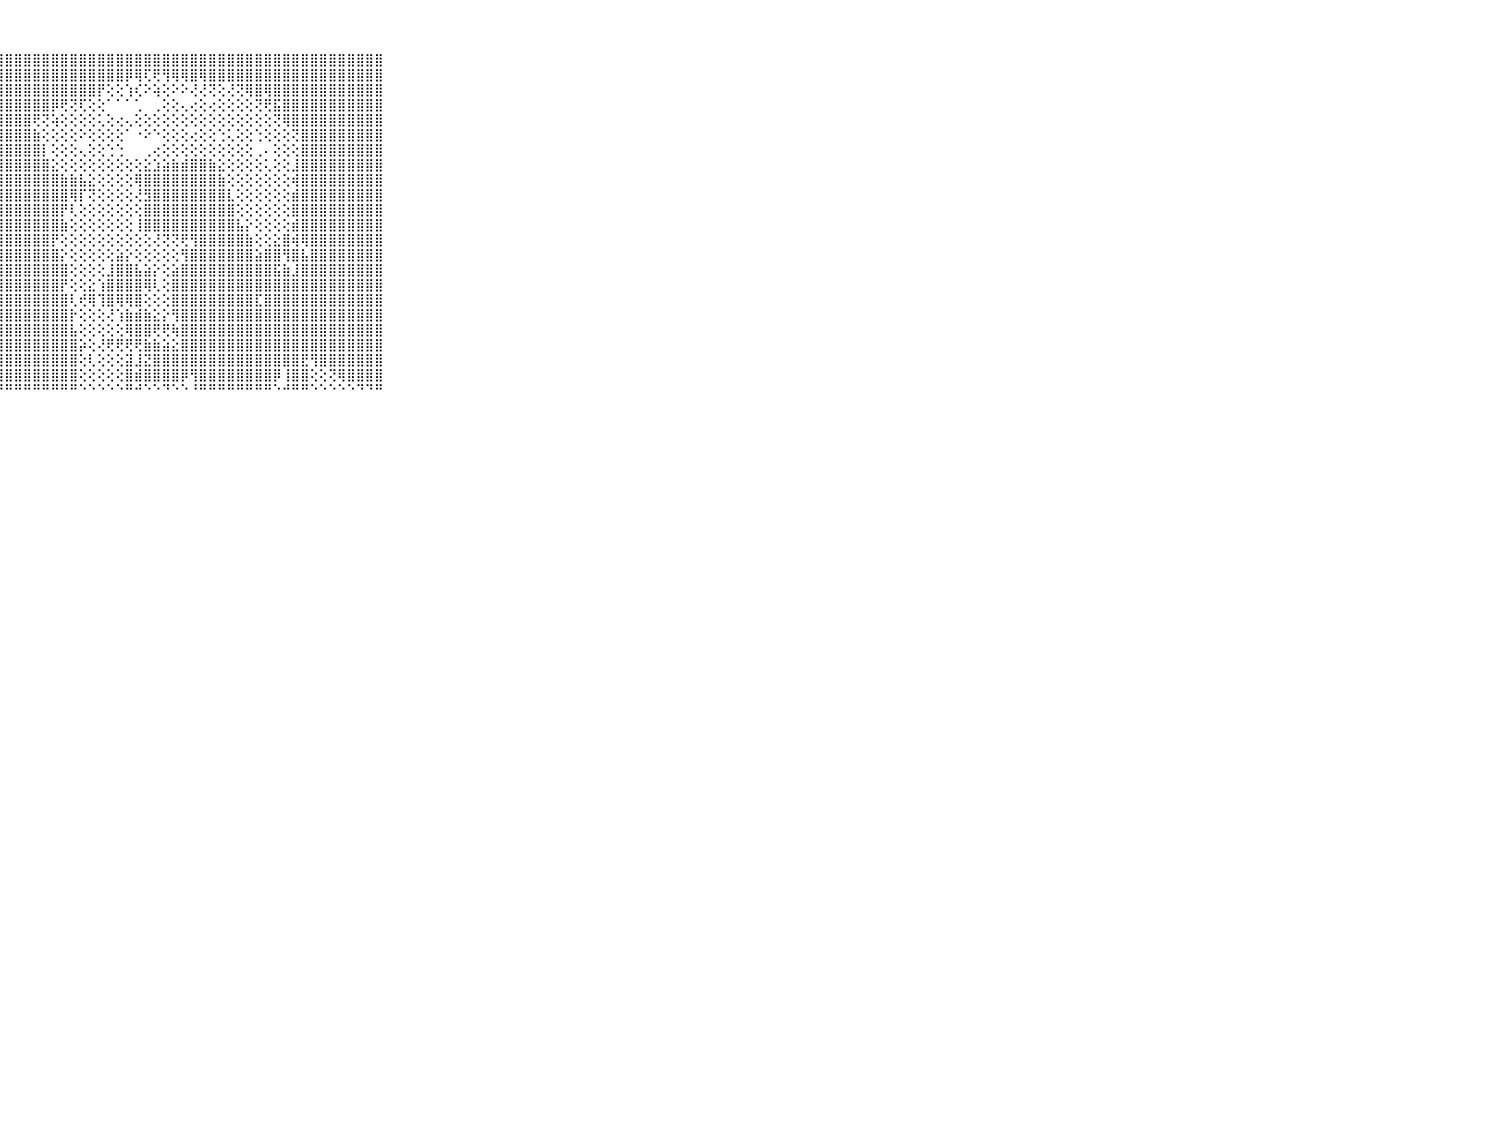

⠀⠀⠀⠀⠀⠀⠀⠀⠀⠀⠀⣿⣿⣿⣿⣿⣿⣿⣿⣿⣿⣿⣿⣿⣿⣿⣿⣿⣿⣿⣿⣿⣿⣿⣿⣿⣿⣿⣿⣿⣿⣿⣿⣿⣿⣿⣿⣿⣿⣿⣿⣿⣿⣿⣿⣿⣿⣿⣿⣿⣿⣿⣿⣿⣿⣿⣿⣿⣿⠀⠀⠀⠀⠀⠀⠀⠀⠀⠀⠀⠀
⠀⠀⠀⠀⠀⠀⠀⠀⠀⠀⠀⣿⣿⣿⣿⣿⣿⣿⣿⣿⣿⣿⣿⣿⣿⣿⣿⣿⣿⣿⣿⣿⣿⣿⣿⣿⣿⣿⣿⣿⣿⡿⢿⢏⢟⢻⢿⢿⣿⢿⣿⣿⣿⣿⣿⣿⣿⣿⣿⣿⣿⣿⣿⣿⣿⣿⣿⣿⣿⠀⠀⠀⠀⠀⠀⠀⠀⠀⠀⠀⠀
⠀⠀⠀⠀⠀⠀⠀⠀⠀⠀⠀⣿⣿⣿⣿⣿⣿⣿⣿⣿⣿⣿⣿⣿⣿⣿⣿⣿⣿⣿⣿⣿⣿⣿⣿⣿⣿⣿⡟⢕⢕⢱⢎⠕⢵⢕⠕⠕⢜⢜⢝⢕⢜⢝⢿⣿⢿⣿⣿⣿⣿⣿⣿⣿⣿⣿⣿⣿⣿⠀⠀⠀⠀⠀⠀⠀⠀⠀⠀⠀⠀
⠀⠀⠀⠀⠀⠀⠀⠀⠀⠀⠀⣿⣿⣿⣿⣿⣿⣿⣿⣿⣿⣿⣿⣿⣿⣿⣿⣿⣿⣿⣿⣿⣿⡿⢟⢝⢏⢕⢕⠁⠁⠁⢁⠀⢀⢕⢕⢄⢔⢕⢔⢕⢕⢕⢕⢝⢟⣯⣿⣿⣿⣿⣿⣿⣿⣿⣿⣿⣿⠀⠀⠀⠀⠀⠀⠀⠀⠀⠀⠀⠀
⠀⠀⠀⠀⠀⠀⠀⠀⠀⠀⠀⣿⣿⣿⣿⣿⣿⣿⣿⣿⣿⣿⣿⣿⣿⣿⣿⣿⣿⣿⣿⢟⢝⢵⢕⢕⢕⢕⢅⢕⢔⢄⢕⢕⢕⢕⢕⢕⢕⢕⢕⢕⢕⢕⢕⢕⢕⢝⢿⣿⣿⣿⣿⣿⣿⣿⣿⣿⣿⠀⠀⠀⠀⠀⠀⠀⠀⠀⠀⠀⠀
⠀⠀⠀⠀⠀⠀⠀⠀⠀⠀⠀⣿⣿⣿⣿⣿⣿⣿⣿⣿⣿⣿⣿⣿⣿⣿⣿⣿⣿⣿⣿⣷⢕⢕⢕⢕⠕⢕⢕⢕⢕⠁⠐⠕⠑⢕⢕⢕⢔⢕⢕⢑⢅⢕⢕⢑⢕⢕⢕⢝⣿⣿⣿⣿⣿⣿⣿⣿⣿⠀⠀⠀⠀⠀⠀⠀⠀⠀⠀⠀⠀
⠀⠀⠀⠀⠀⠀⠀⠀⠀⠀⠀⣿⣿⣿⣿⣿⣿⣿⣿⣿⣿⣿⣿⣿⣿⣿⣿⣿⣿⣿⣿⣿⡇⢕⢕⢕⢄⢕⢕⢑⢑⠀⠀⢀⢔⢕⢕⢕⢕⢕⢕⢕⢕⢕⢕⢀⠄⢕⢕⢕⣿⣿⣿⣿⣿⣿⣿⣿⣿⠀⠀⠀⠀⠀⠀⠀⠀⠀⠀⠀⠀
⠀⠀⠀⠀⠀⠀⠀⠀⠀⠀⠀⣿⣿⣿⣿⣿⣿⣿⣿⣿⣿⣿⣿⣿⣿⣿⣿⣿⣿⣿⣿⣿⣿⣕⢕⢕⢕⢕⢕⢕⢕⢕⢕⣕⣱⣵⣷⣾⣿⣿⣷⣕⢕⢕⢕⢕⢅⢕⢕⣸⣿⣿⣿⣿⣿⣿⣿⣿⣿⠀⠀⠀⠀⠀⠀⠀⠀⠀⠀⠀⠀
⠀⠀⠀⠀⠀⠀⠀⠀⠀⠀⠀⣿⣿⣿⣿⣿⣿⣿⣿⣿⣿⣿⣿⣿⣿⣿⣿⣿⣿⣿⣿⣿⣿⣿⣷⣷⣧⣕⢕⢕⢕⢕⢿⣿⣿⣿⣿⣿⣿⣿⣿⣷⢕⢕⢕⢕⢕⢕⢕⢾⣿⣿⣿⣿⣿⣿⣿⣿⣿⠀⠀⠀⠀⠀⠀⠀⠀⠀⠀⠀⠀
⠀⠀⠀⠀⠀⠀⠀⠀⠀⠀⠀⣿⣿⣿⣿⣿⣿⣿⣿⣿⣿⣿⣿⣿⣿⣿⣿⣿⣿⣿⣿⣿⣿⣿⣿⢿⡏⢝⢕⢕⢕⢕⢜⣻⣿⣿⣿⣿⣿⣿⣿⣿⣇⢕⢕⢕⢕⢕⢕⣾⣿⣿⣿⣿⣿⣿⣿⣿⣿⠀⠀⠀⠀⠀⠀⠀⠀⠀⠀⠀⠀
⠀⠀⠀⠀⠀⠀⠀⠀⠀⠀⠀⣿⣿⣿⣿⣿⣿⣿⣿⣿⣿⣿⣿⣿⣿⣿⣿⣿⣿⣿⣿⣿⣿⣿⡟⢇⢕⢕⢕⢕⢕⢕⢕⣿⣿⣿⣿⣿⣿⣿⣿⣿⣿⢕⢕⢕⢕⢕⢕⣿⣿⣿⣿⣿⣿⣿⣿⣿⣿⠀⠀⠀⠀⠀⠀⠀⠀⠀⠀⠀⠀
⠀⠀⠀⠀⠀⠀⠀⠀⠀⠀⠀⣿⣿⣿⣿⣿⣿⣿⣿⣿⣿⣿⣿⣿⣿⣿⣿⣿⣿⣿⣿⣿⣿⣿⣷⢕⢕⢕⢕⢕⢕⢕⢸⣿⣿⣿⣿⣿⣿⣿⣿⣿⣿⣧⡕⢕⢕⢕⢕⣾⣿⣿⣿⣿⣿⣿⣿⣿⣿⠀⠀⠀⠀⠀⠀⠀⠀⠀⠀⠀⠀
⠀⠀⠀⠀⠀⠀⠀⠀⠀⠀⠀⣿⣿⣿⣿⣿⣿⣿⣿⣿⣿⣿⣿⣿⣿⣿⣿⣿⣿⣿⣿⣿⣿⡟⢕⢕⢕⢕⢕⢕⢕⢕⢕⢕⢜⢝⢝⢟⢻⣿⣿⣿⣿⣿⣷⢕⢕⣕⣿⢾⢿⣿⣿⣿⣿⣿⣿⣿⣿⠀⠀⠀⠀⠀⠀⠀⠀⠀⠀⠀⠀
⠀⠀⠀⠀⠀⠀⠀⠀⠀⠀⠀⣿⣿⣿⣿⣿⣿⣿⣿⣿⣿⣿⣿⣿⣿⣿⣿⣿⣿⣿⣿⣿⣿⣿⡕⢕⢕⢕⢕⢕⣵⡕⢕⢕⢕⢕⢕⢻⣿⣿⣿⣿⣿⣿⣿⣵⣿⣿⢻⣿⣧⣿⣿⣿⣿⣿⣿⣿⣿⠀⠀⠀⠀⠀⠀⠀⠀⠀⠀⠀⠀
⠀⠀⠀⠀⠀⠀⠀⠀⠀⠀⠀⣿⣿⣿⣿⣿⣿⣿⣿⣿⣿⣿⣿⣿⣿⣿⣿⣿⣿⣿⣿⣿⣿⣿⣿⢕⢕⢕⢕⣸⣿⣿⣧⣵⡕⢕⣵⣿⣿⣿⣿⣿⣿⣿⣿⣿⣿⣯⣷⣸⣿⣿⣿⣿⣿⣿⣿⣿⣿⠀⠀⠀⠀⠀⠀⠀⠀⠀⠀⠀⠀
⠀⠀⠀⠀⠀⠀⠀⠀⠀⠀⠀⣿⣿⣿⣿⣿⣿⣿⣿⣿⣿⣿⣿⣿⣿⣿⣿⣿⣿⣿⣿⣿⣿⣿⡟⢕⢕⣕⢱⣿⣿⣿⣿⢿⢇⢕⣿⣿⣿⣿⣿⣿⣿⣿⣿⣿⣿⣿⣿⣿⣿⣿⣿⣿⣿⣿⣿⣿⣿⠀⠀⠀⠀⠀⠀⠀⠀⠀⠀⠀⠀
⠀⠀⠀⠀⠀⠀⠀⠀⠀⠀⠀⣿⣿⣿⣿⣿⣿⣿⣿⣿⣿⣿⣿⣿⣿⣿⣿⣿⣿⣿⣿⣿⣿⣿⣿⢇⢞⢿⢹⣿⢿⢿⣿⢕⢕⢕⣿⣿⣿⣿⣿⣿⣿⣿⣿⣏⣿⣿⣿⣿⣿⣿⣿⣿⣿⣿⣿⣿⣿⠀⠀⠀⠀⠀⠀⠀⠀⠀⠀⠀⠀
⠀⠀⠀⠀⠀⠀⠀⠀⠀⠀⠀⣿⣿⣿⣿⣿⣿⣿⣿⣿⣿⣿⣿⣿⣿⣿⣿⣿⣿⣿⣿⣿⣿⣿⣿⡗⢕⢕⢕⢜⢱⣷⣾⣷⣕⡕⢻⣿⣿⣿⣿⣿⣿⣿⣿⣿⣿⣿⣿⣿⣿⣿⣿⣿⣿⣿⣿⣿⣿⠀⠀⠀⠀⠀⠀⠀⠀⠀⠀⠀⠀
⠀⠀⠀⠀⠀⠀⠀⠀⠀⠀⠀⣿⣿⣿⣿⣿⣿⣿⣿⣿⣿⣿⣿⣿⣿⣿⣿⣿⣿⣿⣿⣿⣿⣿⣿⣧⢕⢕⢕⢕⢕⢿⣿⣿⢟⢟⢷⣿⣿⣿⣿⣿⣿⣿⣿⣿⣿⣿⣿⣿⣿⣿⣿⣿⣿⣿⣿⣿⣿⠀⠀⠀⠀⠀⠀⠀⠀⠀⠀⠀⠀
⠀⠀⠀⠀⠀⠀⠀⠀⠀⠀⠀⣿⣿⣿⣿⣿⣿⣿⣿⣿⣿⣿⣿⣿⣿⣿⣿⣿⣿⣿⣿⣿⣿⣿⣿⣿⡵⢕⢜⢟⢟⢟⢟⣷⣷⣵⣕⣿⣿⣿⣿⣿⣿⣿⣿⣿⣿⣿⣿⣿⣿⣿⣿⣿⣿⣿⣿⣿⣿⠀⠀⠀⠀⠀⠀⠀⠀⠀⠀⠀⠀
⠀⠀⠀⠀⠀⠀⠀⠀⠀⠀⠀⣿⣿⣿⣿⣿⣿⣿⣿⣿⣿⣿⣿⣿⣿⣿⣿⣿⣿⣿⣿⣿⣿⣿⣿⣿⢕⢇⢕⢕⢕⣽⣸⣝⣿⣿⣿⣿⣿⣿⣿⣿⣿⣿⣿⣿⣿⣿⣿⣿⣟⢻⣿⣿⣿⣿⣿⣿⣿⠀⠀⠀⠀⠀⠀⠀⠀⠀⠀⠀⠀
⠀⠀⠀⠀⠀⠀⠀⠀⠀⠀⠀⣿⣿⣿⣿⣿⣿⣿⣿⣿⣿⣿⣿⣿⣿⣿⣿⣿⣿⣿⣿⣿⣿⣿⣿⣿⢕⢕⢕⢕⢕⣿⣾⣿⣿⣿⣿⡿⢻⣿⣿⣿⣿⣿⣿⣿⣿⡿⢸⣿⣿⢕⢕⢝⢿⣿⣿⣿⣿⠀⠀⠀⠀⠀⠀⠀⠀⠀⠀⠀⠀
⠀⠀⠀⠀⠀⠀⠀⠀⠀⠀⠀⠛⠛⠛⠛⠛⠛⠛⠛⠛⠛⠛⠛⠛⠛⠛⠛⠛⠛⠛⠛⠛⠛⠛⠛⠛⠑⠑⠑⠑⠑⠛⠚⠑⠑⠙⠑⠑⠘⠛⠛⠛⠛⠛⠛⠛⠛⠑⠚⠛⠛⠑⠑⠑⠑⠑⠙⠙⠛⠀⠀⠀⠀⠀⠀⠀⠀⠀⠀⠀⠀